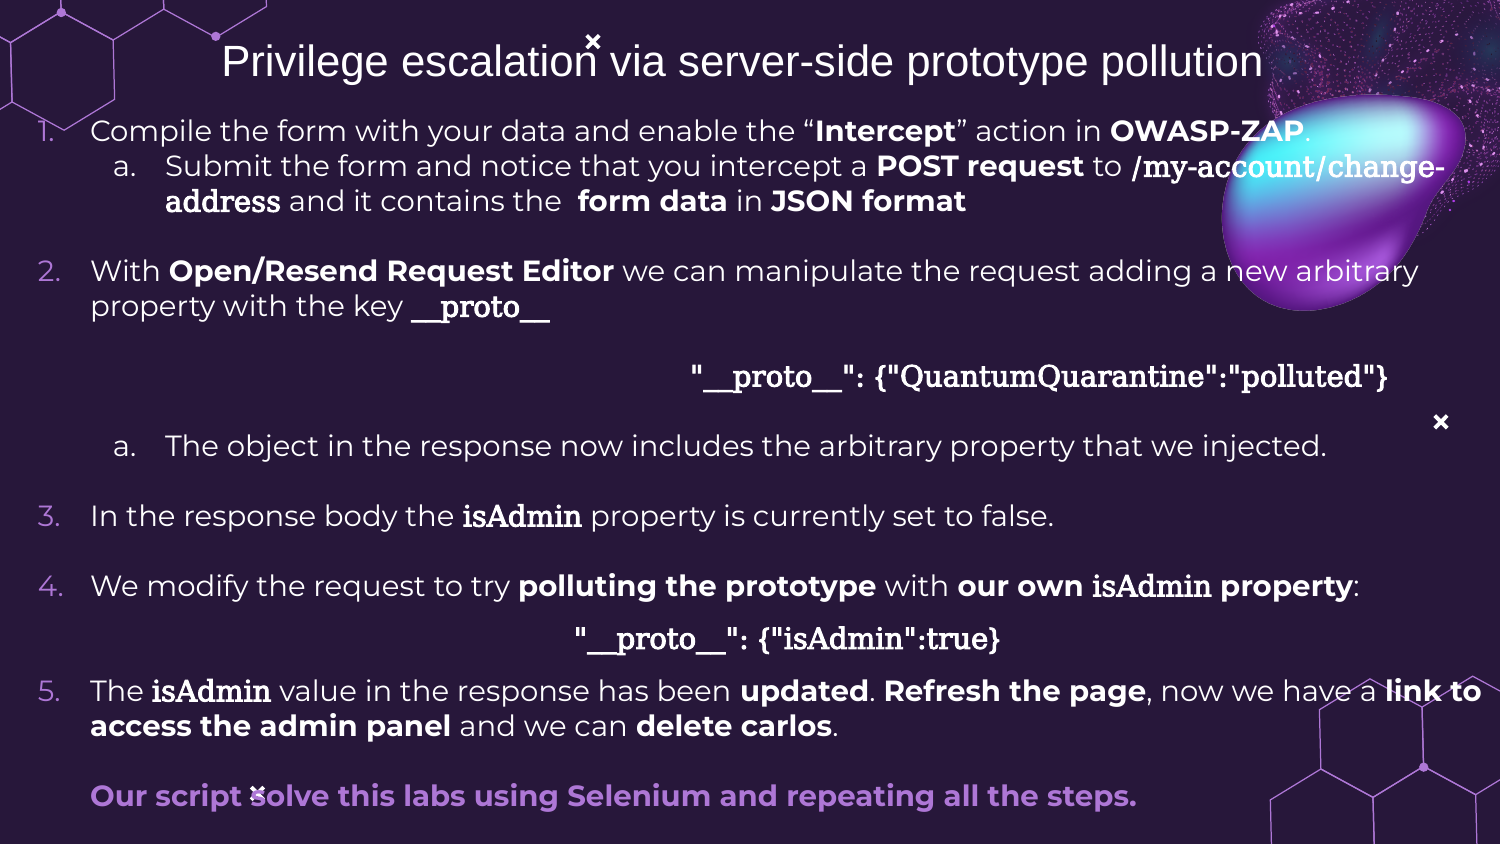

Privilege escalation via server-side prototype pollution
Compile the form with your data and enable the “Intercept” action in OWASP-ZAP.
Submit the form and notice that you intercept a POST request to /my-account/change-address and it contains the  form data in JSON format

With Open/Resend Request Editor we can manipulate the request adding a new arbitrary property with the key __proto__
				"__proto__": {"QuantumQuarantine":"polluted"}

The object in the response now includes the arbitrary property that we injected.

In the response body the isAdmin property is currently set to false.

We modify the request to try polluting the prototype with our own isAdmin property:

"__proto__": {"isAdmin":true}

The isAdmin value in the response has been updated. Refresh the page, now we have a link to access the admin panel and we can delete carlos.

Our script solve this labs using Selenium and repeating all the steps.